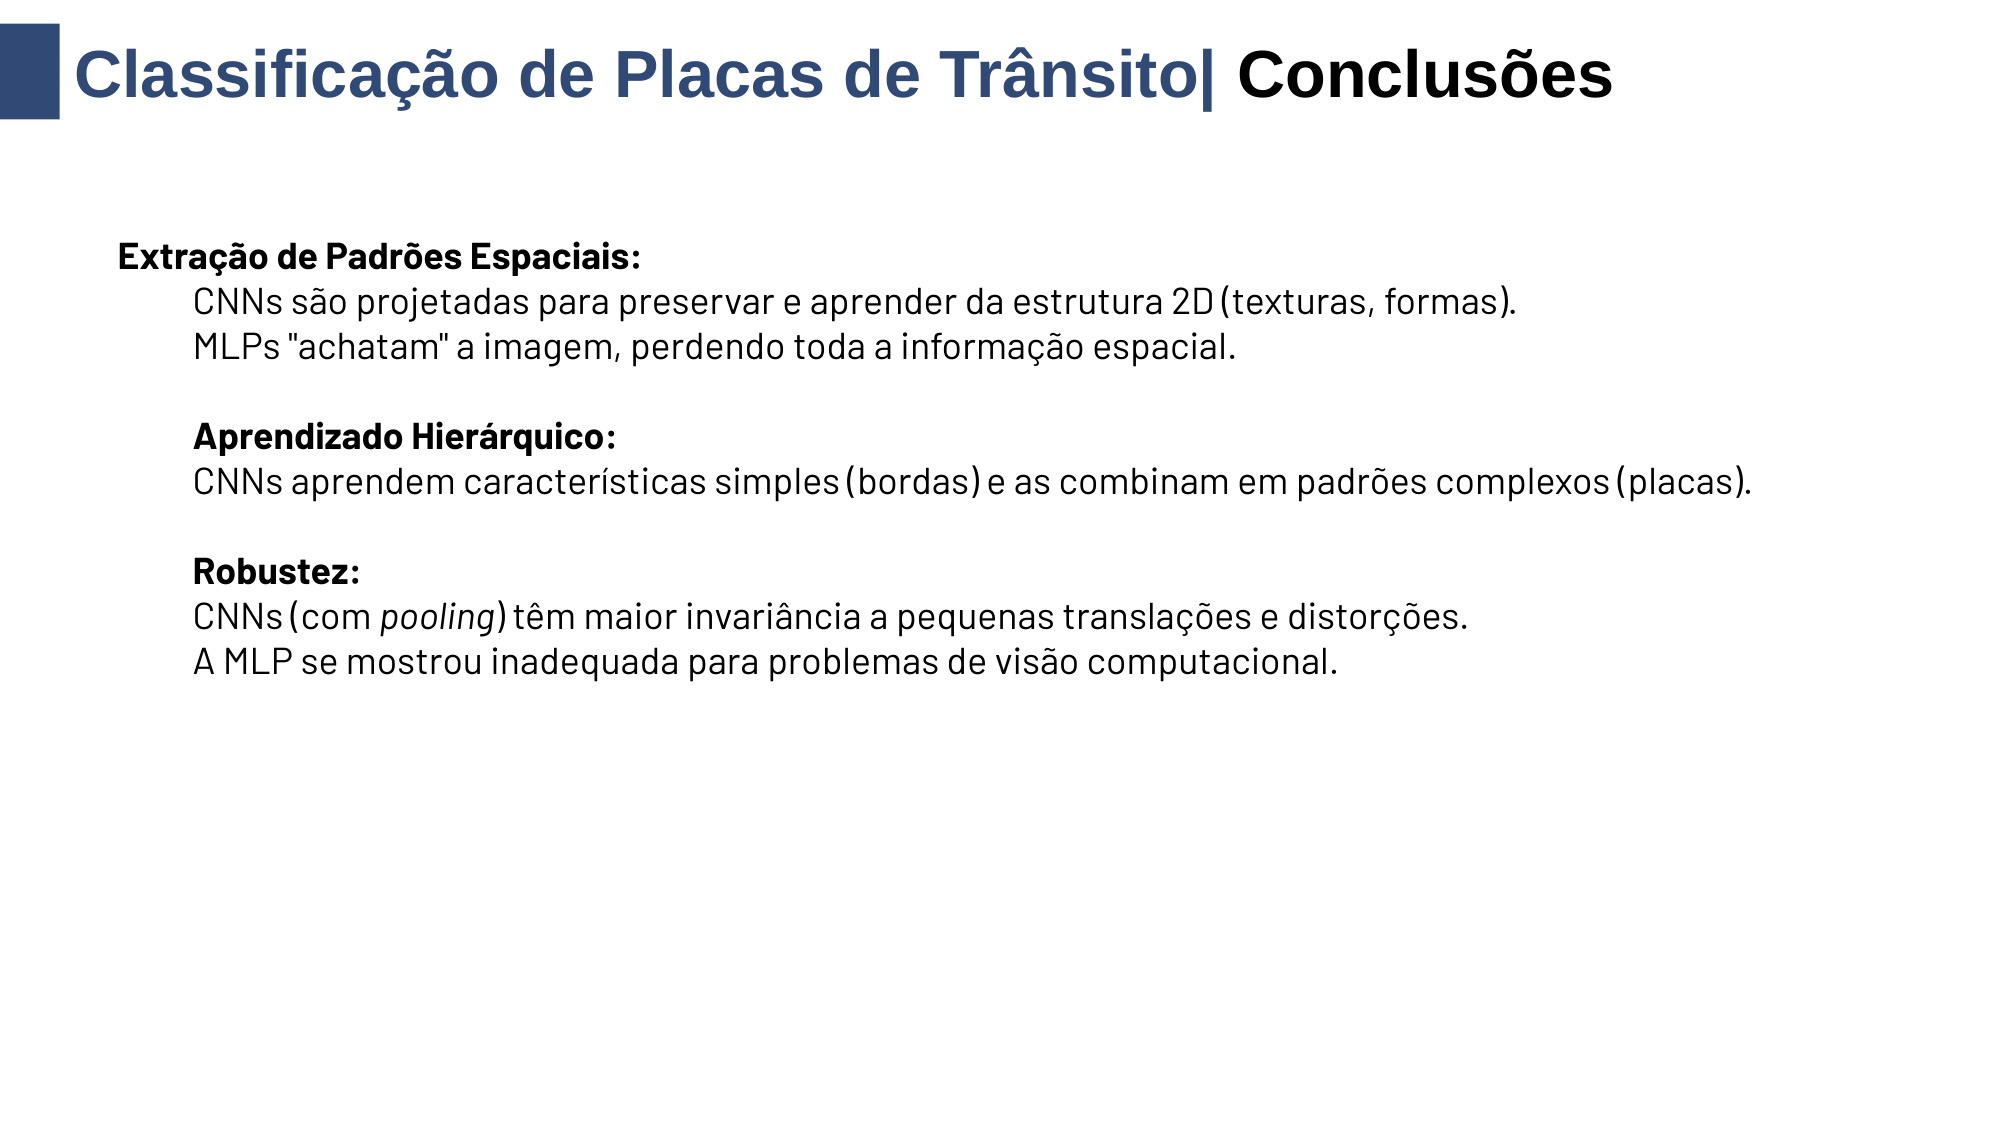

Classificação de Placas de Trânsito| Conclusões
Extração de Padrões Espaciais:
CNNs são projetadas para preservar e aprender da estrutura 2D (texturas, formas).
MLPs "achatam" a imagem, perdendo toda a informação espacial.

Aprendizado Hierárquico:
CNNs aprendem características simples (bordas) e as combinam em padrões complexos (placas).

Robustez:
CNNs (com pooling) têm maior invariância a pequenas translações e distorções.
A MLP se mostrou inadequada para problemas de visão computacional.